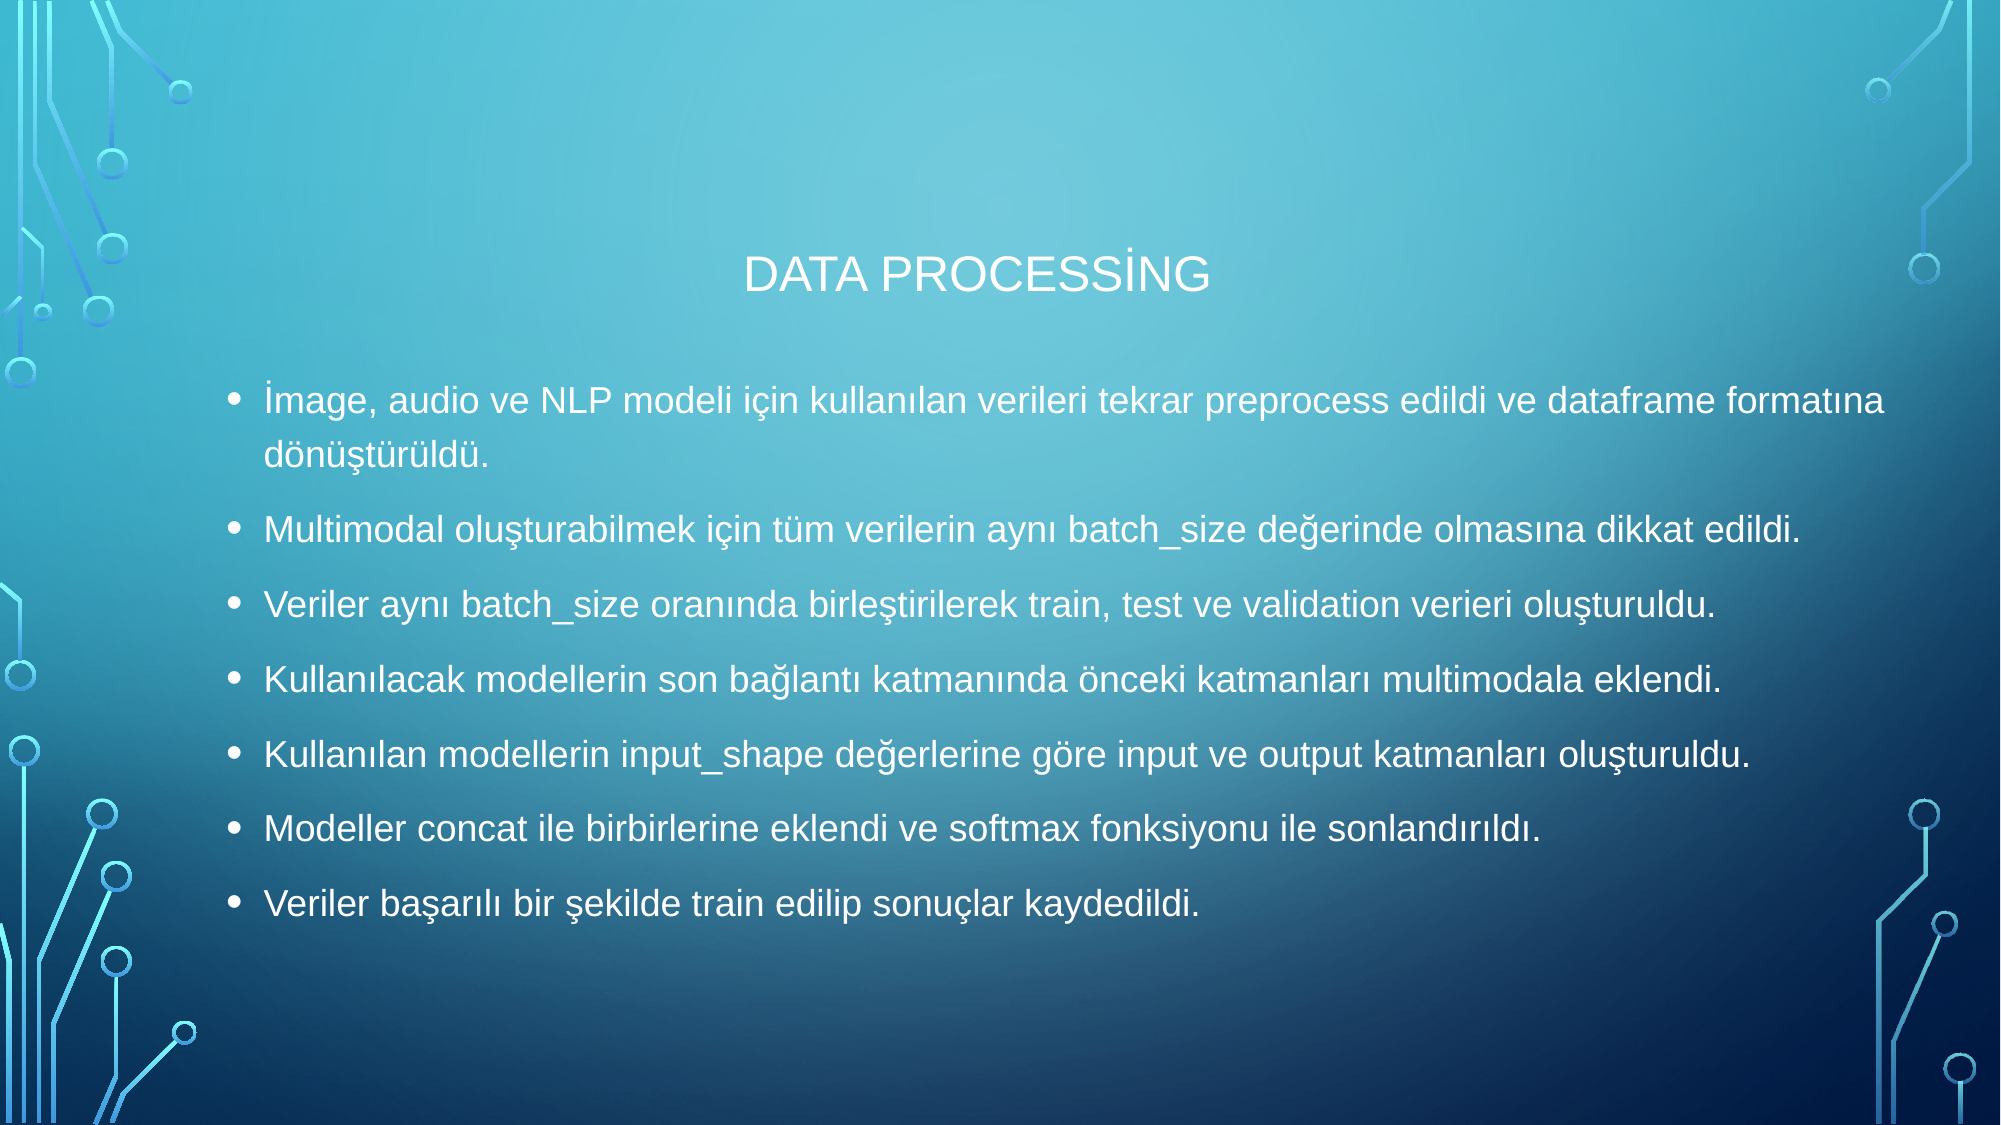

# Data processing
İmage, audio ve NLP modeli için kullanılan verileri tekrar preprocess edildi ve dataframe formatına dönüştürüldü.
Multimodal oluşturabilmek için tüm verilerin aynı batch_size değerinde olmasına dikkat edildi.
Veriler aynı batch_size oranında birleştirilerek train, test ve validation verieri oluşturuldu.
Kullanılacak modellerin son bağlantı katmanında önceki katmanları multimodala eklendi.
Kullanılan modellerin input_shape değerlerine göre input ve output katmanları oluşturuldu.
Modeller concat ile birbirlerine eklendi ve softmax fonksiyonu ile sonlandırıldı.
Veriler başarılı bir şekilde train edilip sonuçlar kaydedildi.